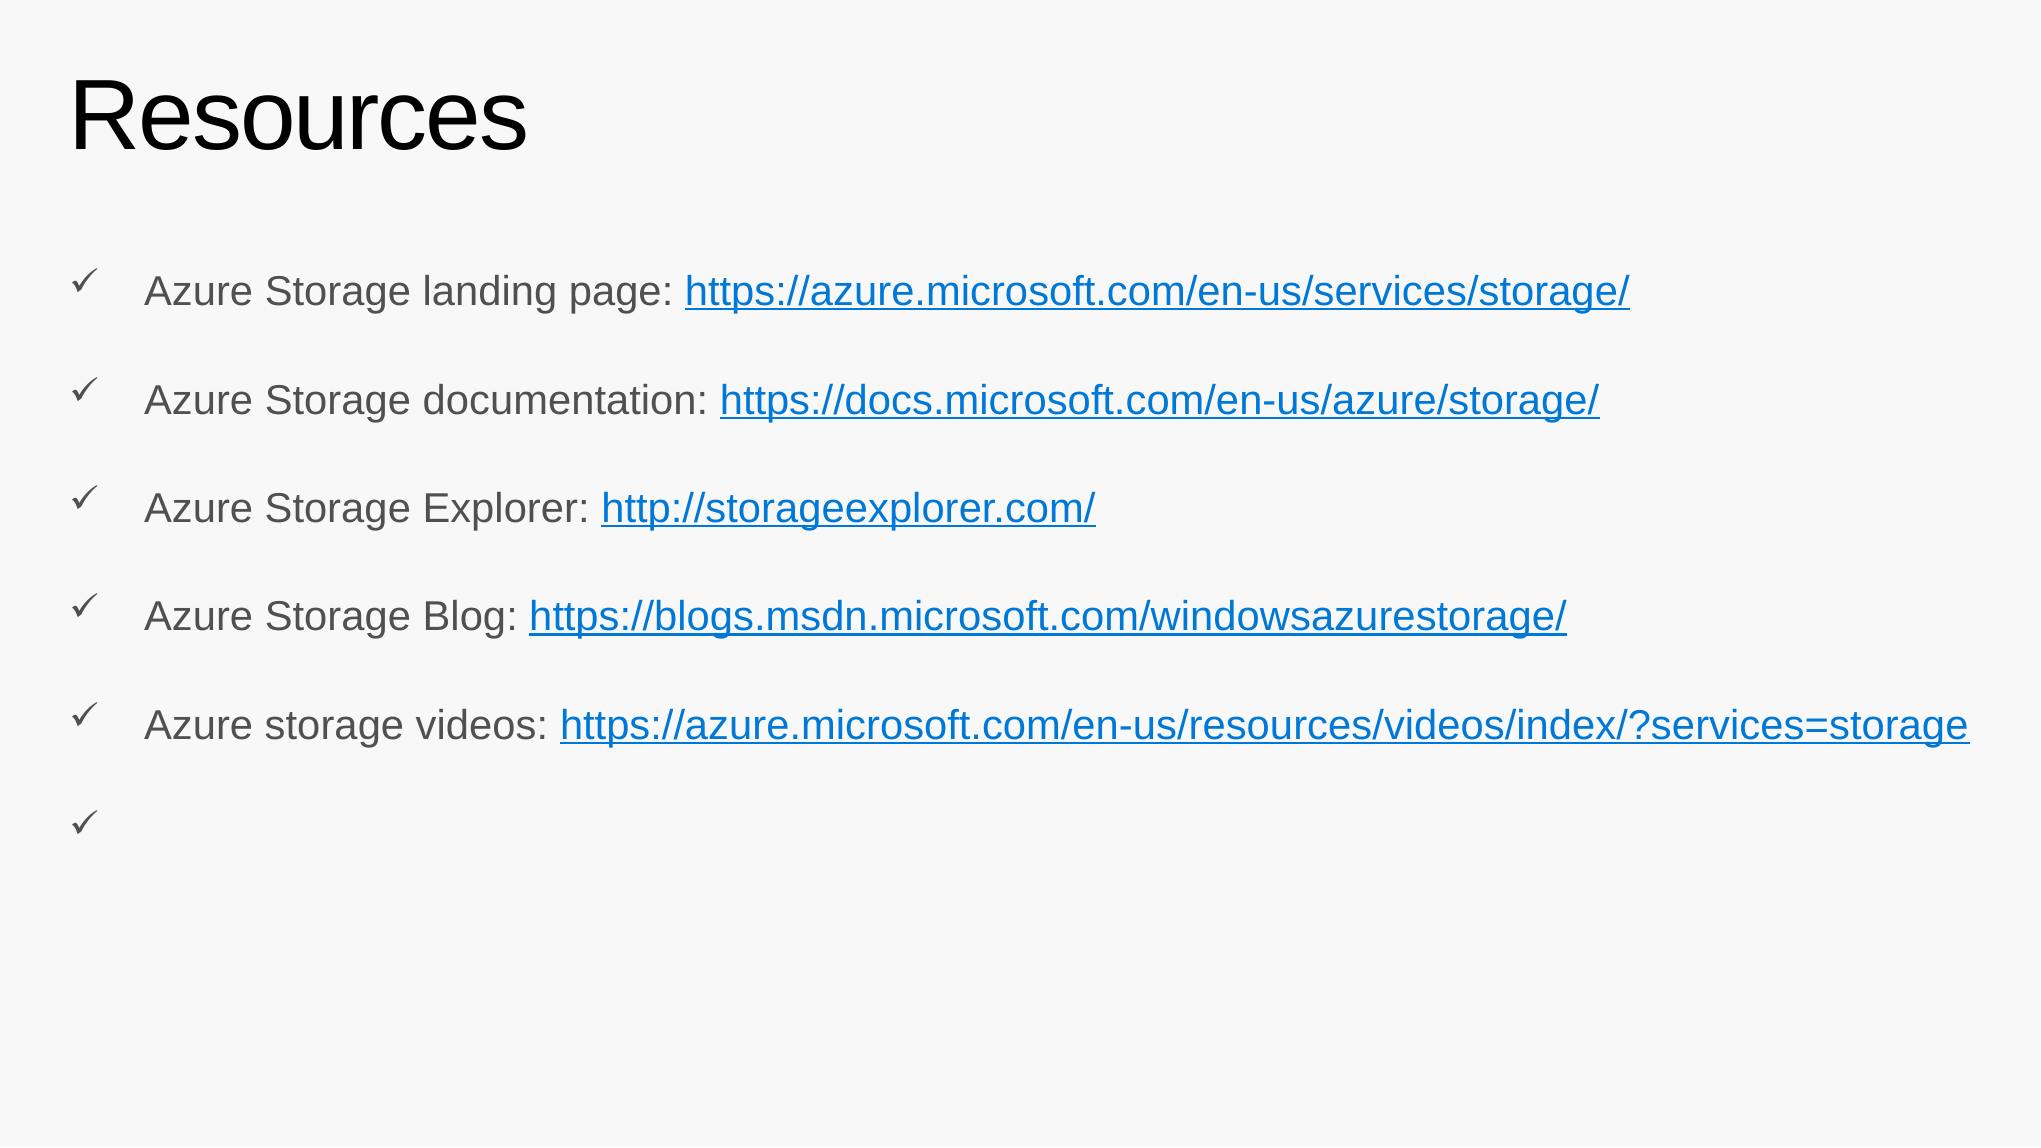

# Resources
Azure Storage landing page: https://azure.microsoft.com/en-us/services/storage/
Azure Storage documentation: https://docs.microsoft.com/en-us/azure/storage/
Azure Storage Explorer: http://storageexplorer.com/
Azure Storage Blog: https://blogs.msdn.microsoft.com/windowsazurestorage/
Azure storage videos: https://azure.microsoft.com/en-us/resources/videos/index/?services=storage